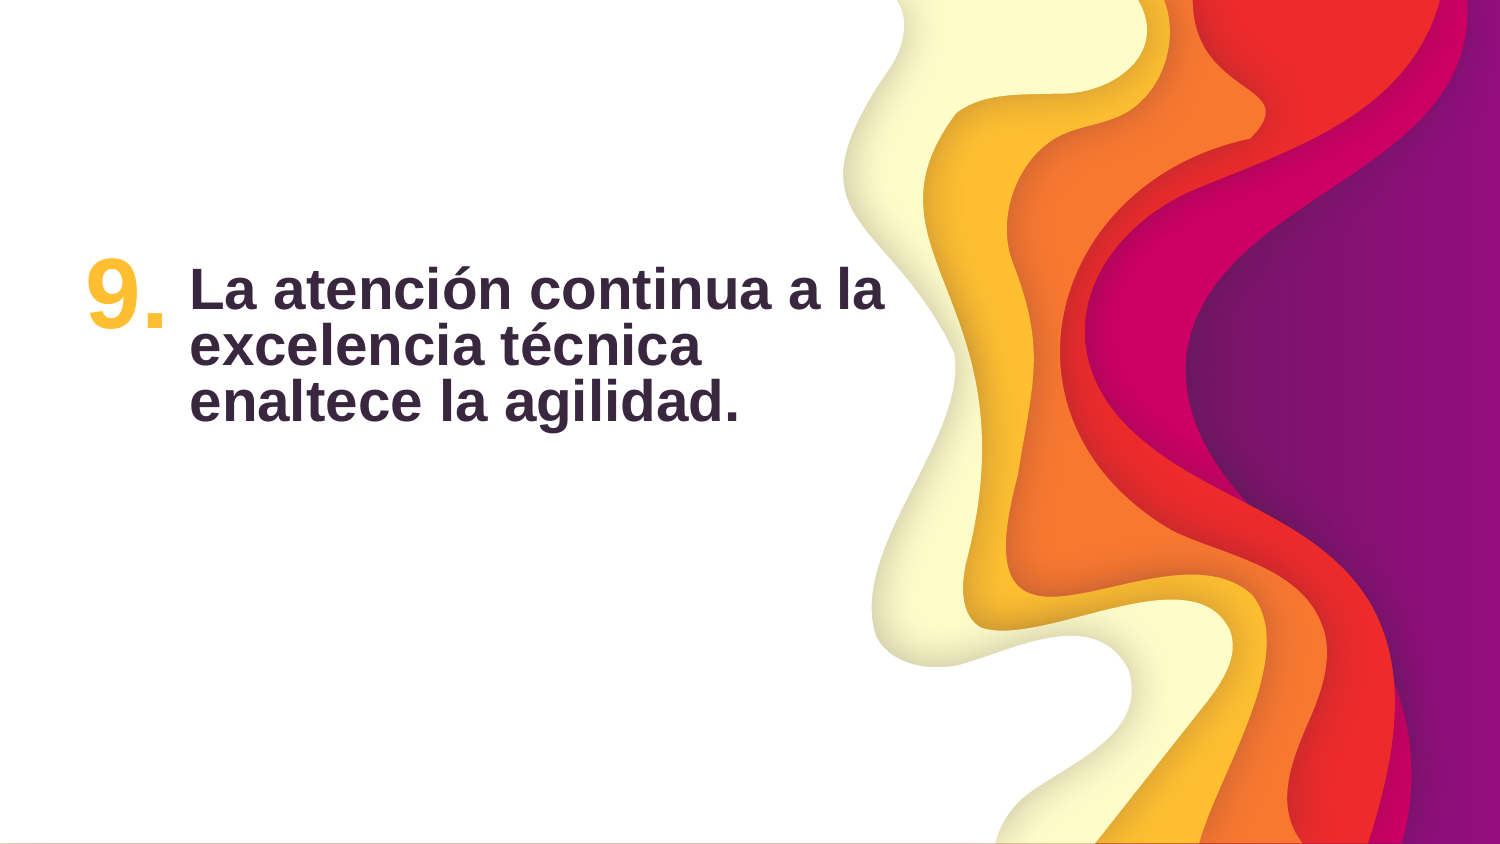

9.
La atención continua a la excelencia técnica enaltece la agilidad.